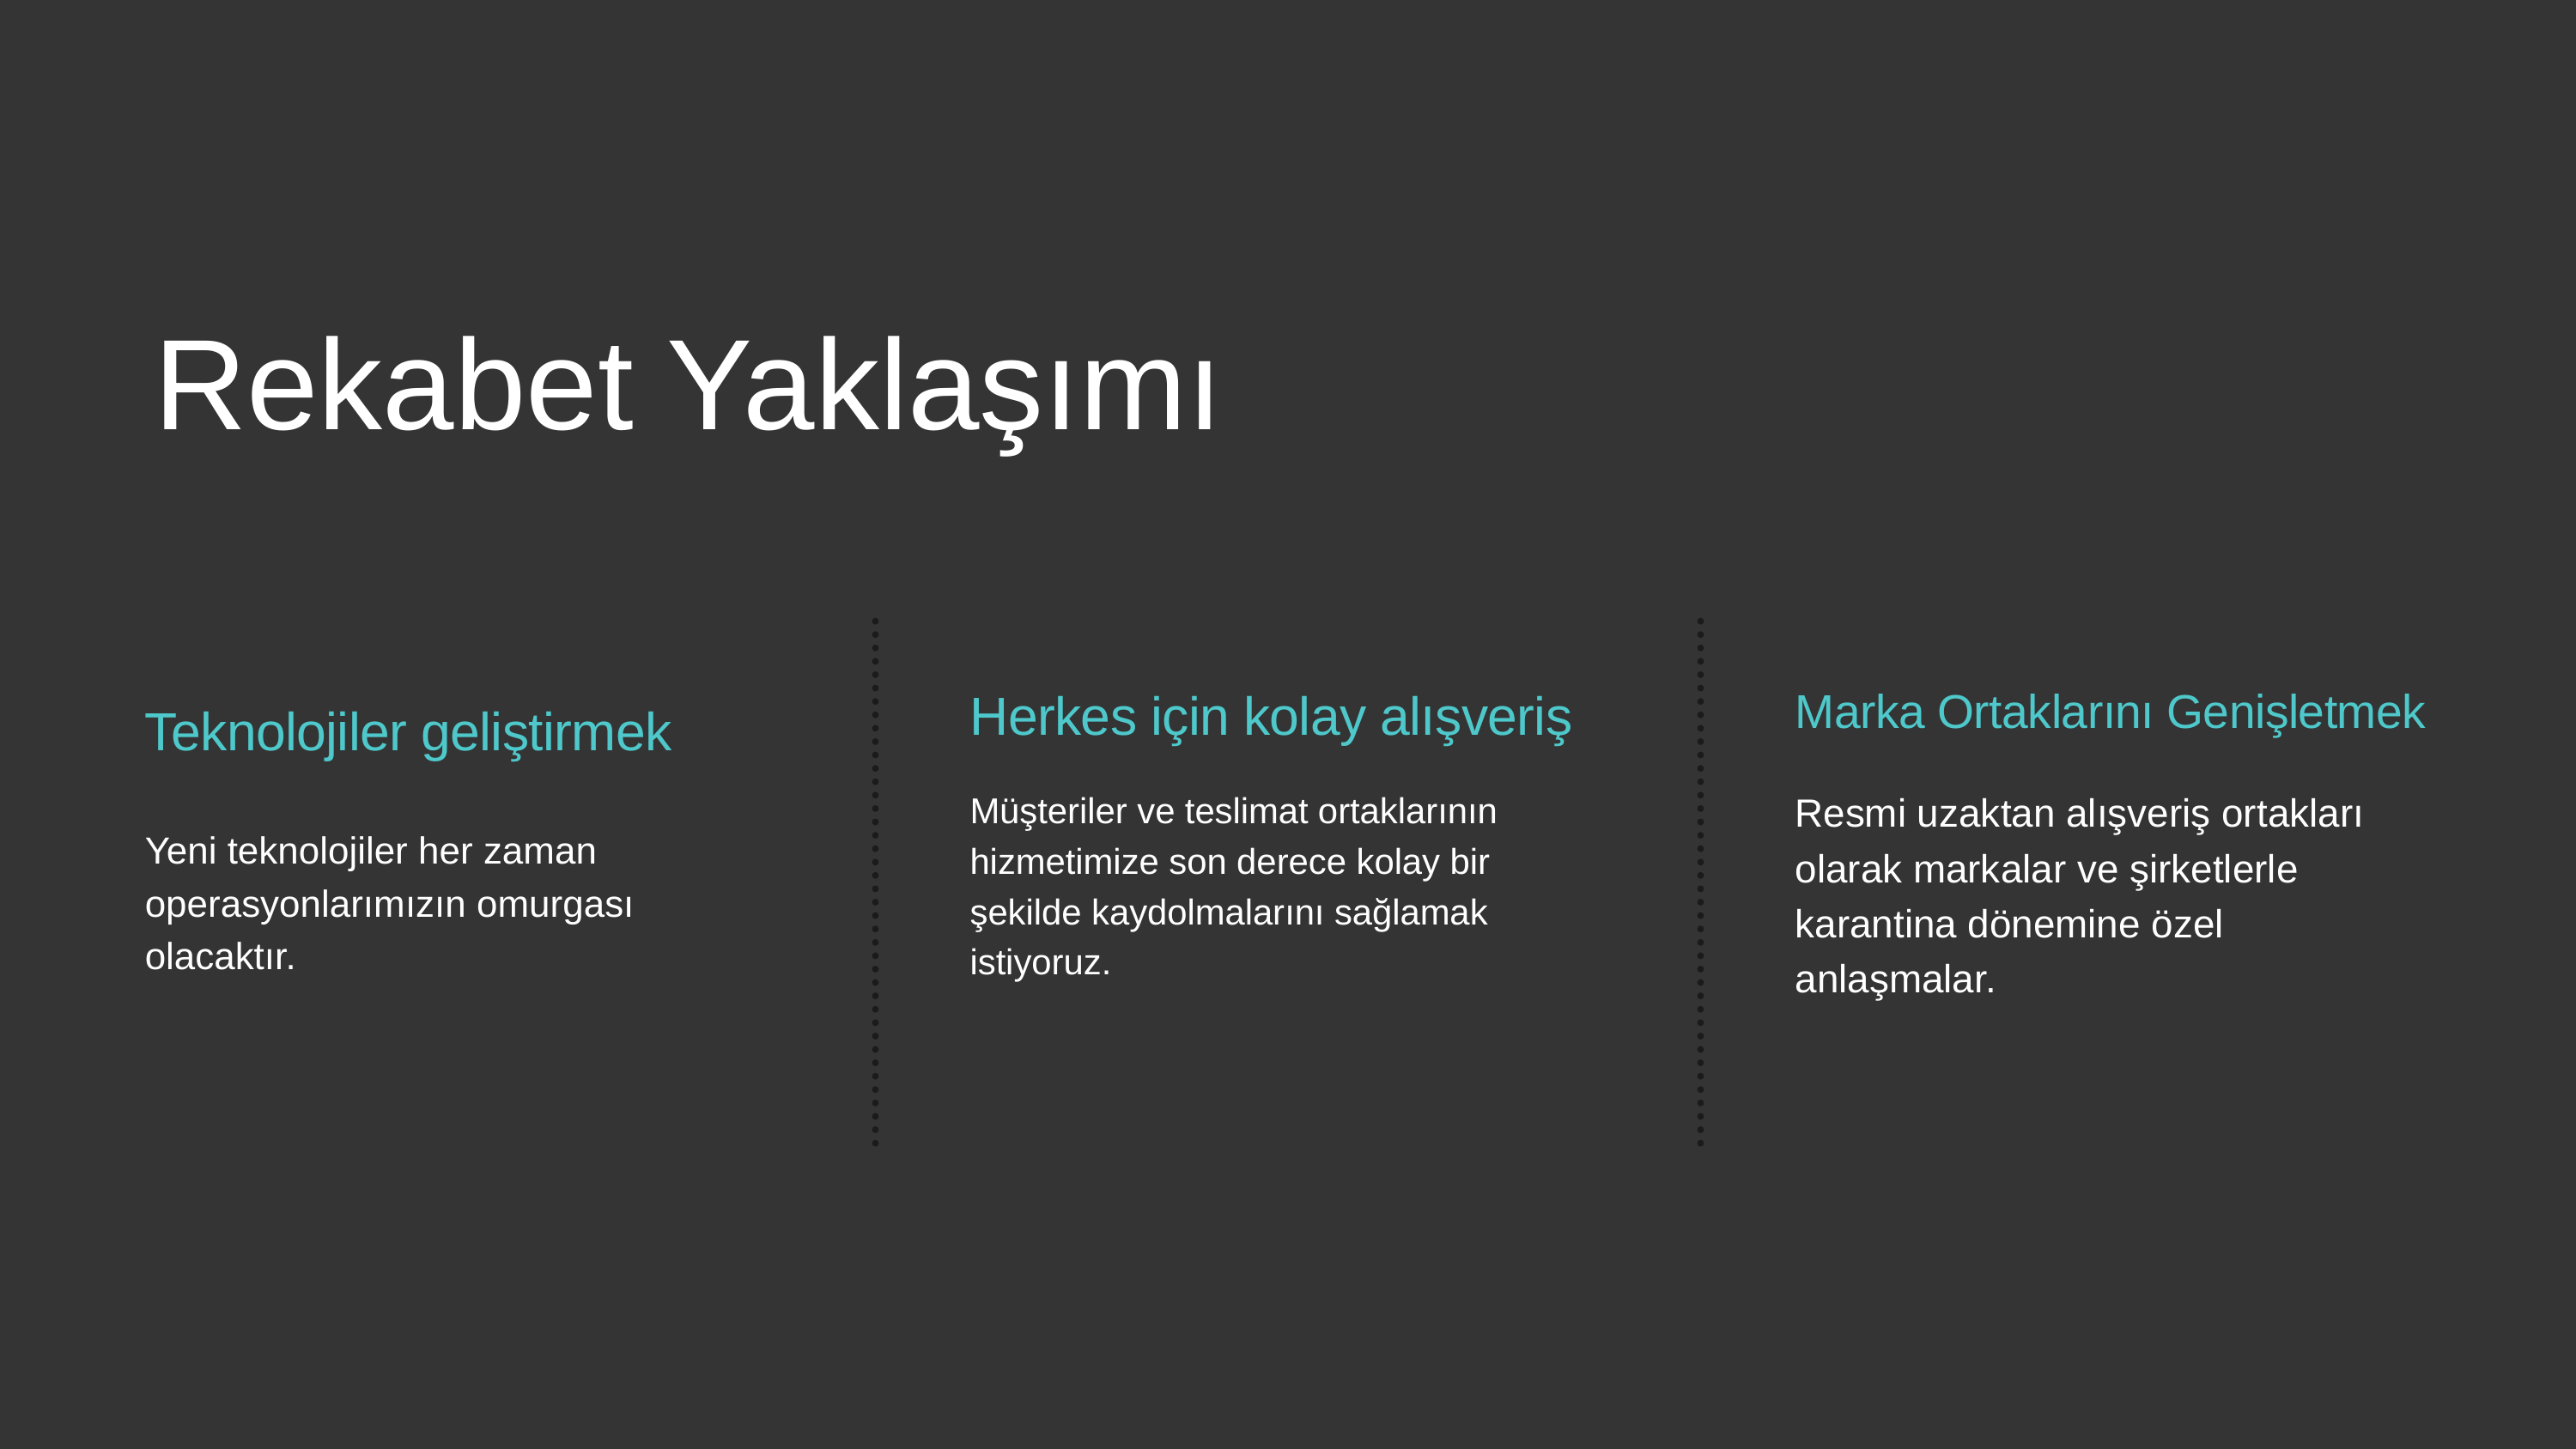

Rekabet Yaklaşımı
Marka Ortaklarını Genişletmek
Resmi uzaktan alışveriş ortakları olarak markalar ve şirketlerle karantina dönemine özel anlaşmalar.
Herkes için kolay alışveriş
Müşteriler ve teslimat ortaklarının hizmetimize son derece kolay bir şekilde kaydolmalarını sağlamak istiyoruz.
Teknolojiler geliştirmek
Yeni teknolojiler her zaman operasyonlarımızın omurgası olacaktır.